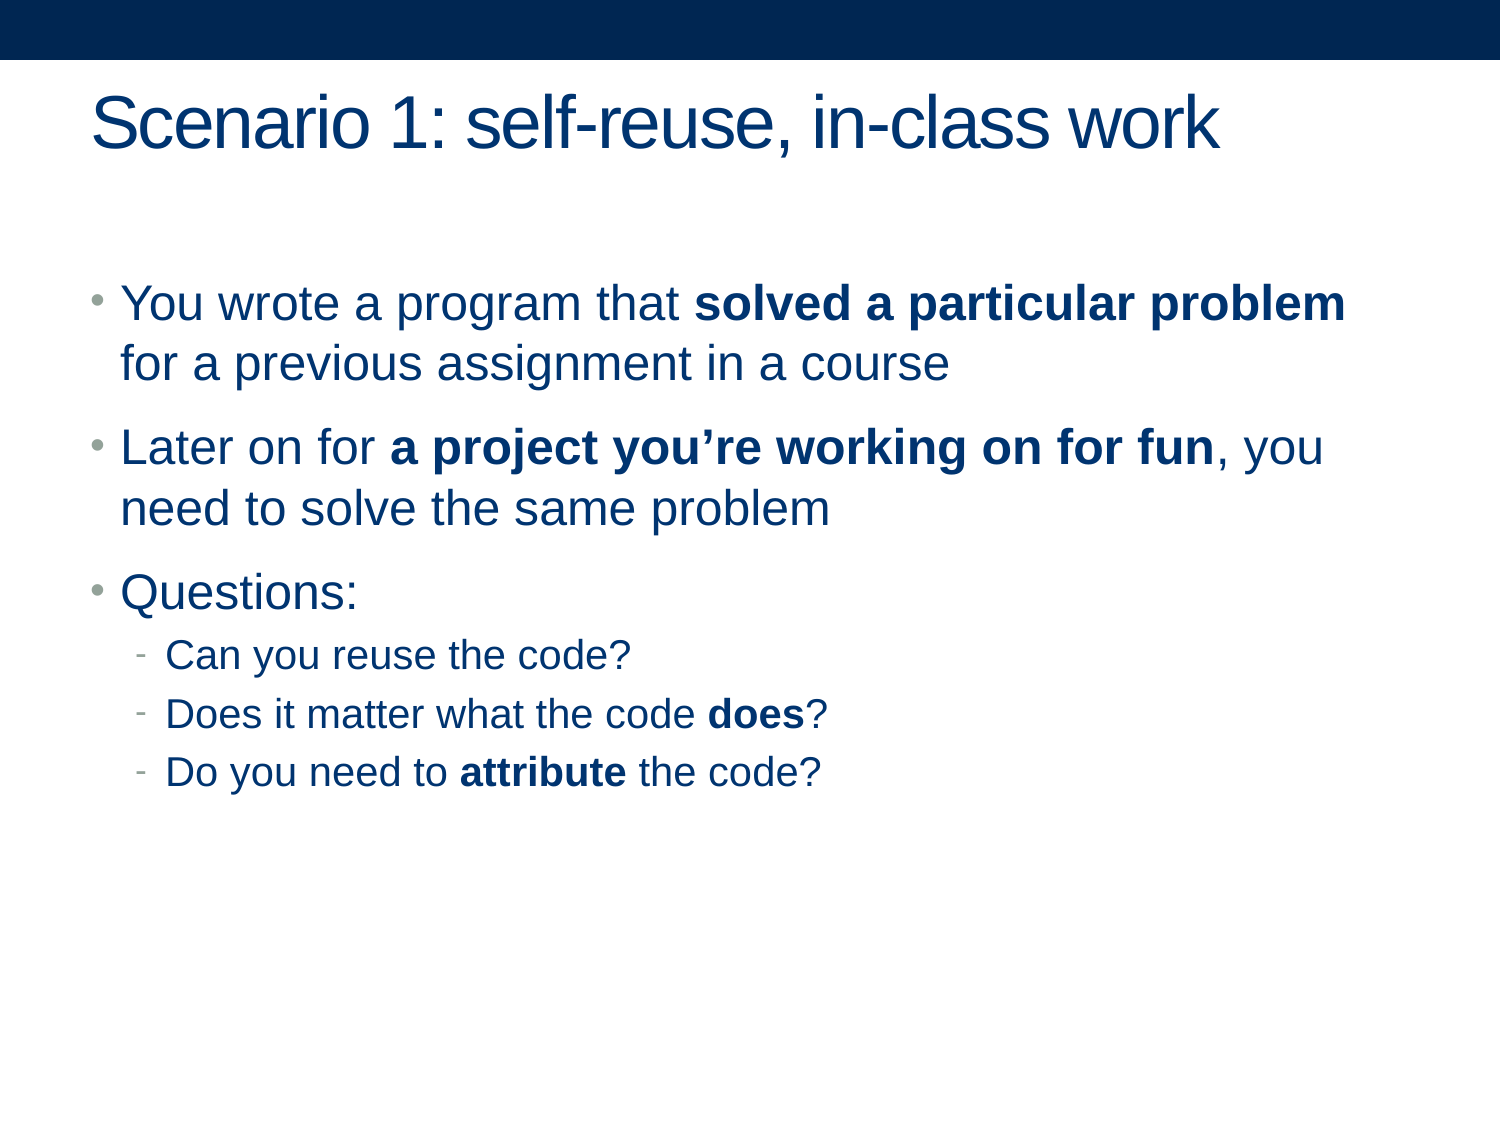

# Scenario 1: self-reuse, in-class work
You wrote a program that solved a particular problem for a previous assignment in a course
Later on for a project you’re working on for fun, you need to solve the same problem
Questions:
Can you reuse the code?
Does it matter what the code does?
Do you need to attribute the code?